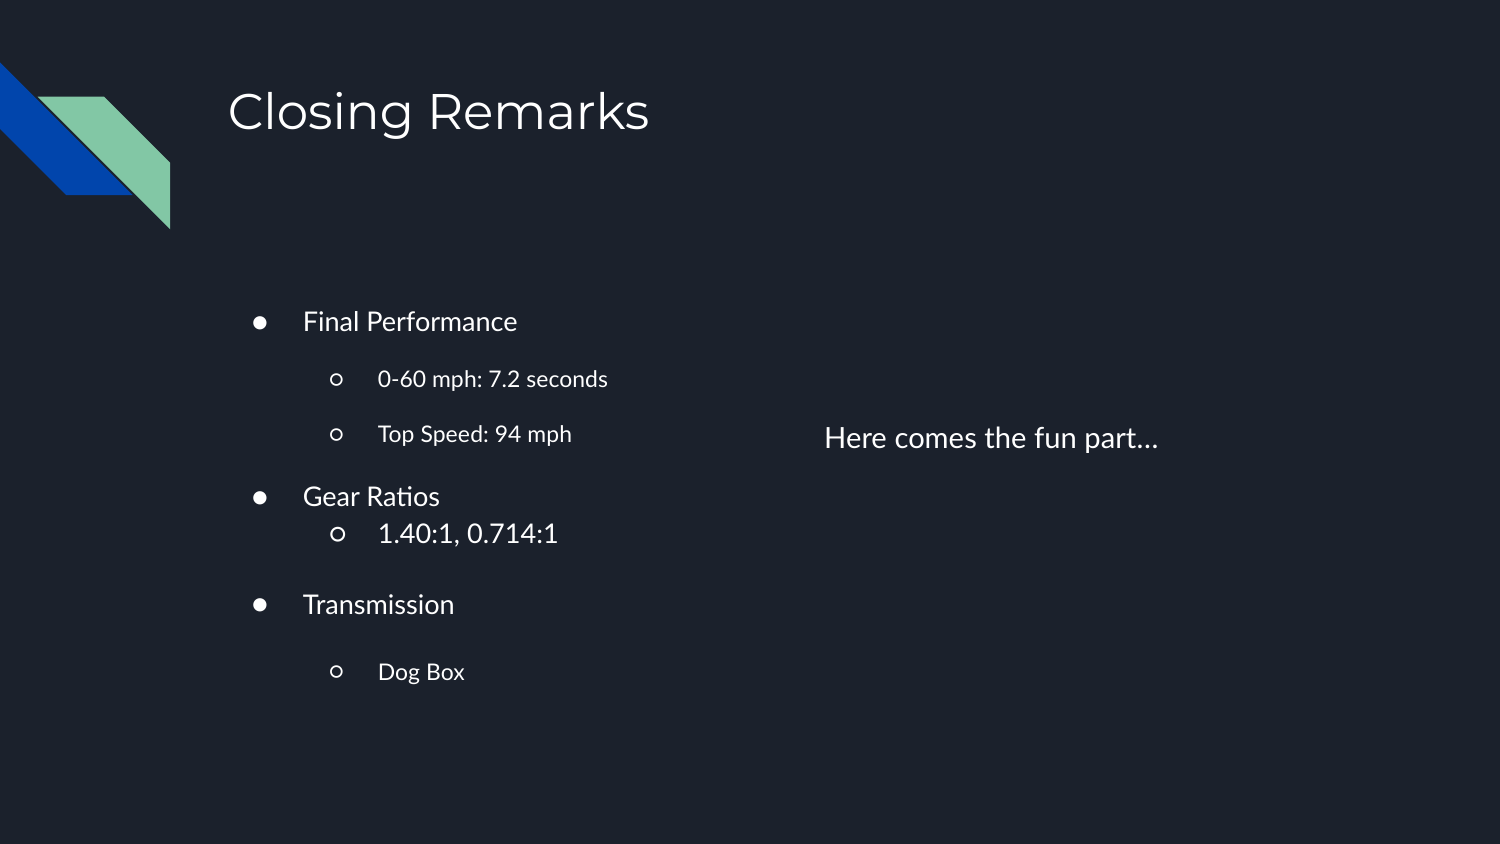

# Closing Remarks
Final Performance
0-60 mph: 7.2 seconds
Top Speed: 94 mph
Gear Ratios
1.40:1, 0.714:1
Transmission
Dog Box

Here comes the fun part…